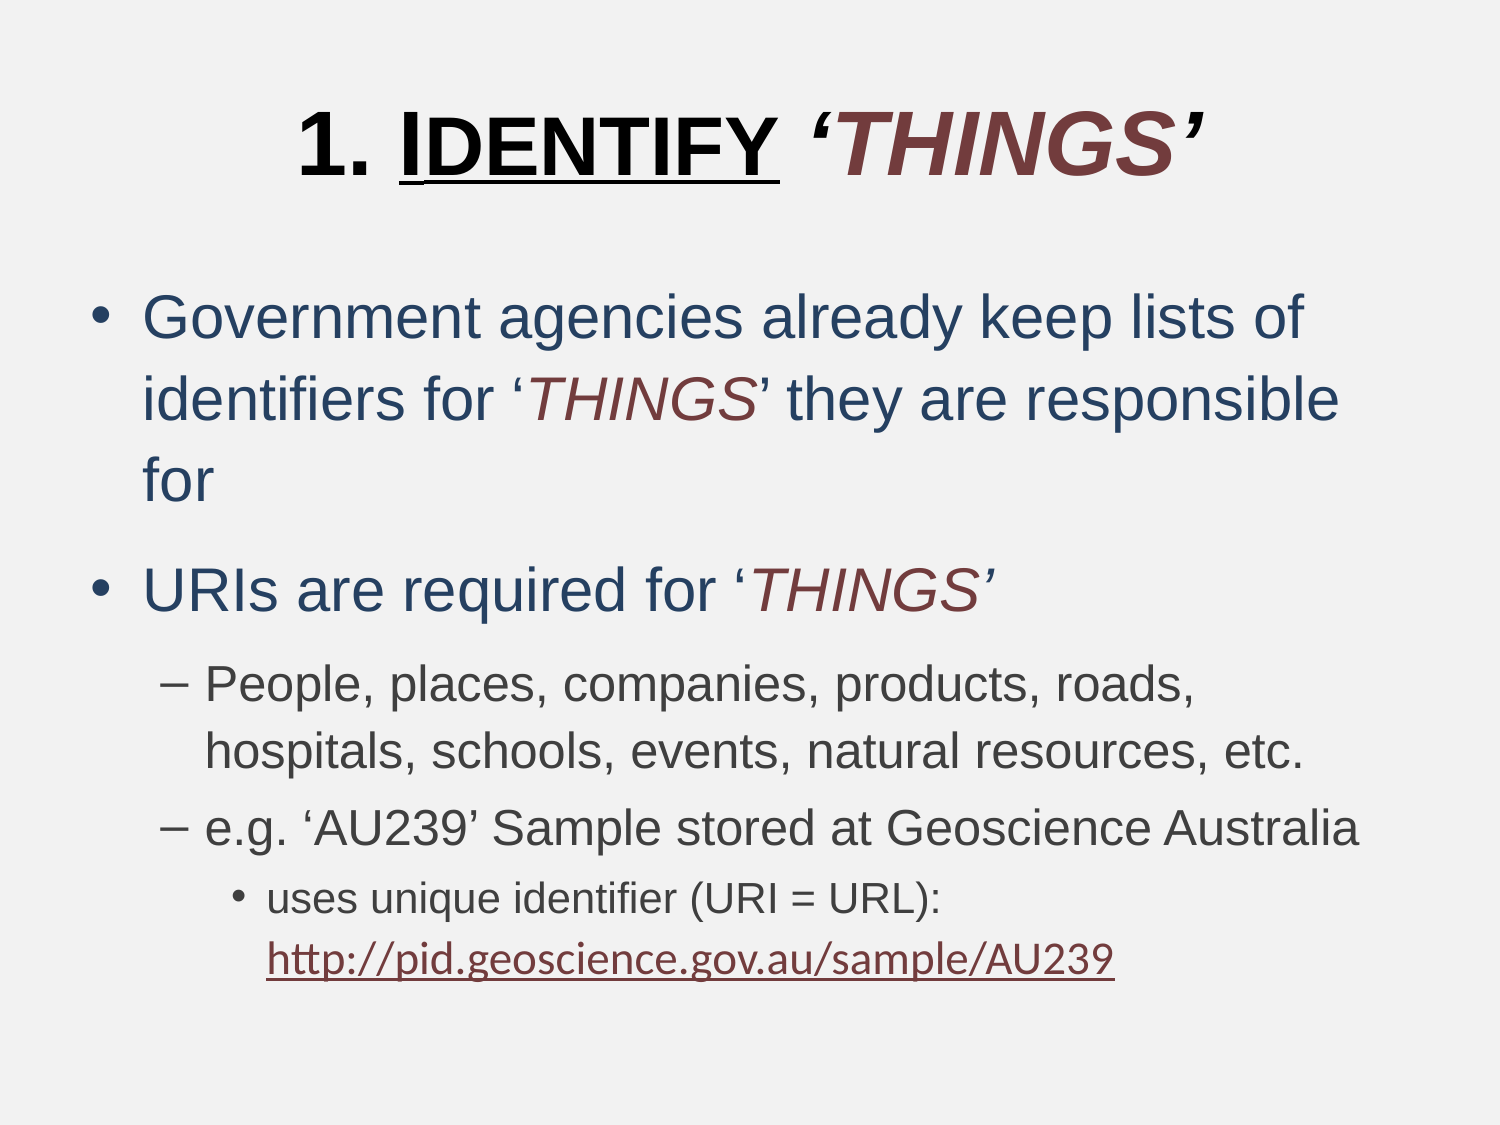

# 1. IDENTIFY ‘THINGS’
Government agencies already keep lists of identifiers for ‘THINGS’ they are responsible for
URIs are required for ‘THINGS’
People, places, companies, products, roads, hospitals, schools, events, natural resources, etc.
e.g. ‘AU239’ Sample stored at Geoscience Australia
uses unique identifier (URI = URL):
http://pid.geoscience.gov.au/sample/AU239